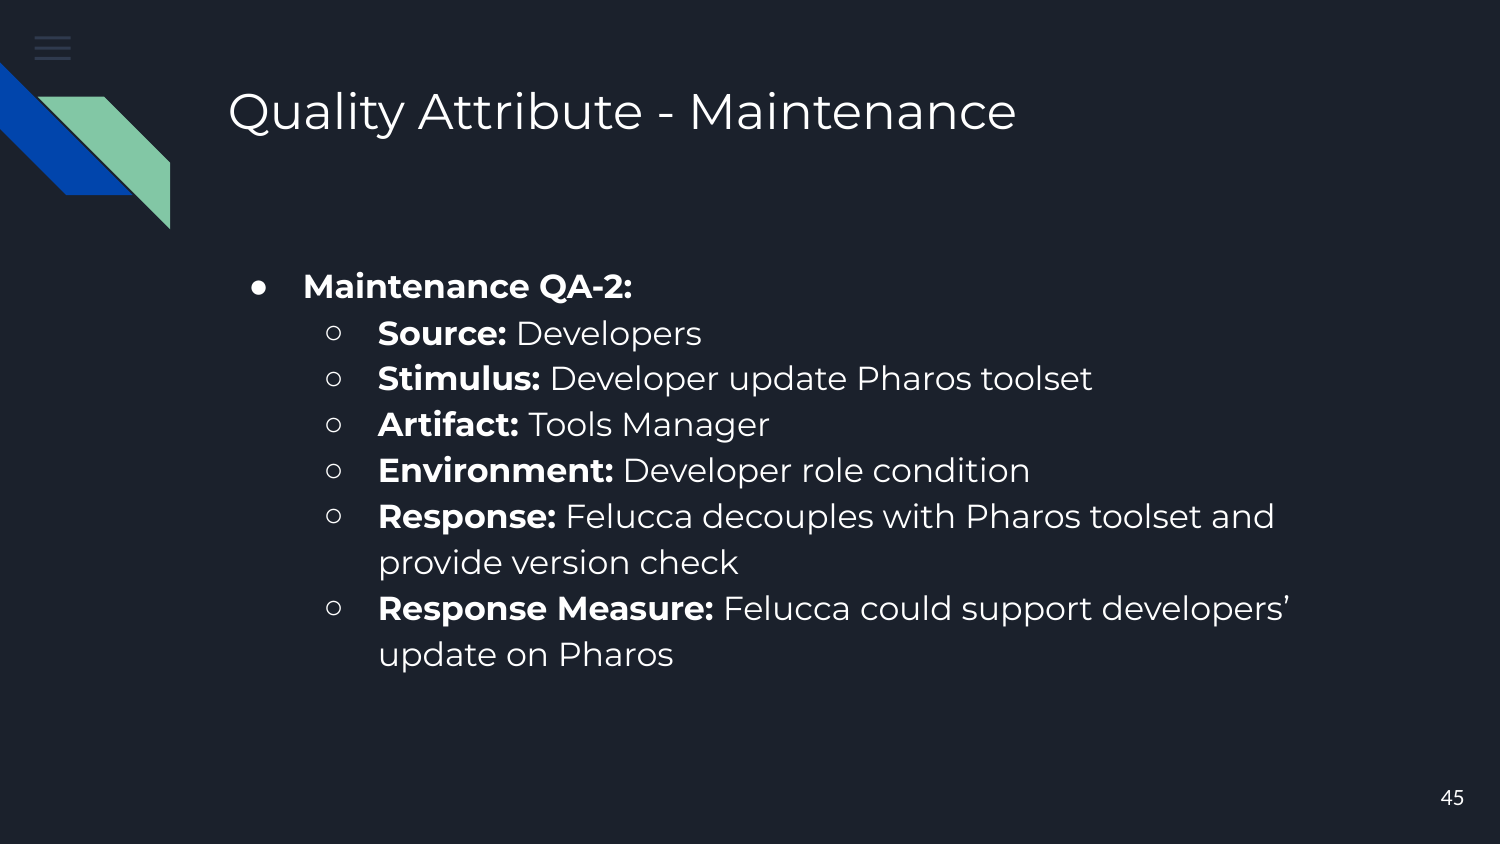

# Quality Attribute - Maintenance
Maintenance QA-2:
Source: Developers
Stimulus: Developer update Pharos toolset
Artifact: Tools Manager
Environment: Developer role condition
Response: Felucca decouples with Pharos toolset and provide version check
Response Measure: Felucca could support developers’ update on Pharos

45